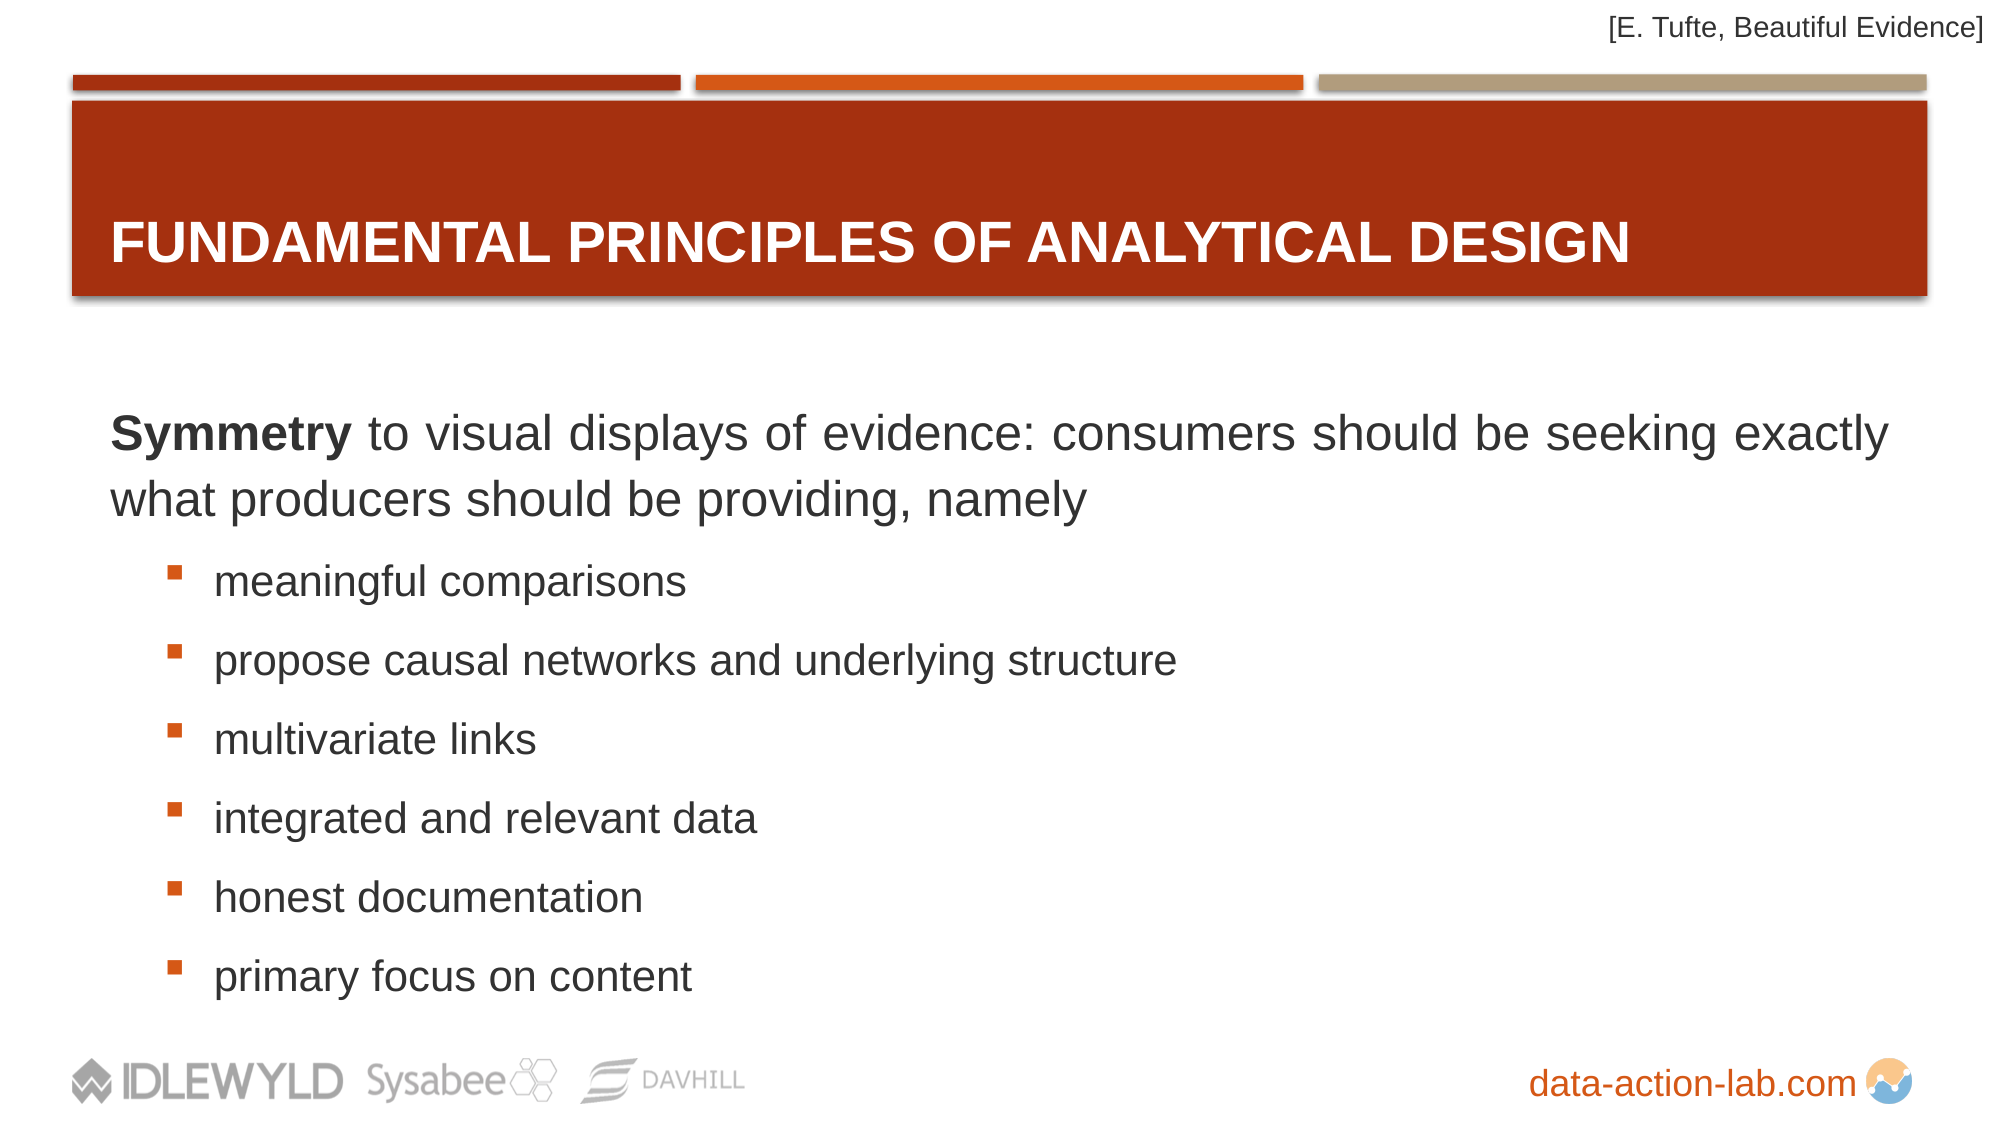

[E. Tufte, Beautiful Evidence]
# Fundamental Principles OF ANALYTICAL DESIGN
Symmetry to visual displays of evidence: consumers should be seeking exactly what producers should be providing, namely
meaningful comparisons
propose causal networks and underlying structure
multivariate links
integrated and relevant data
honest documentation
primary focus on content